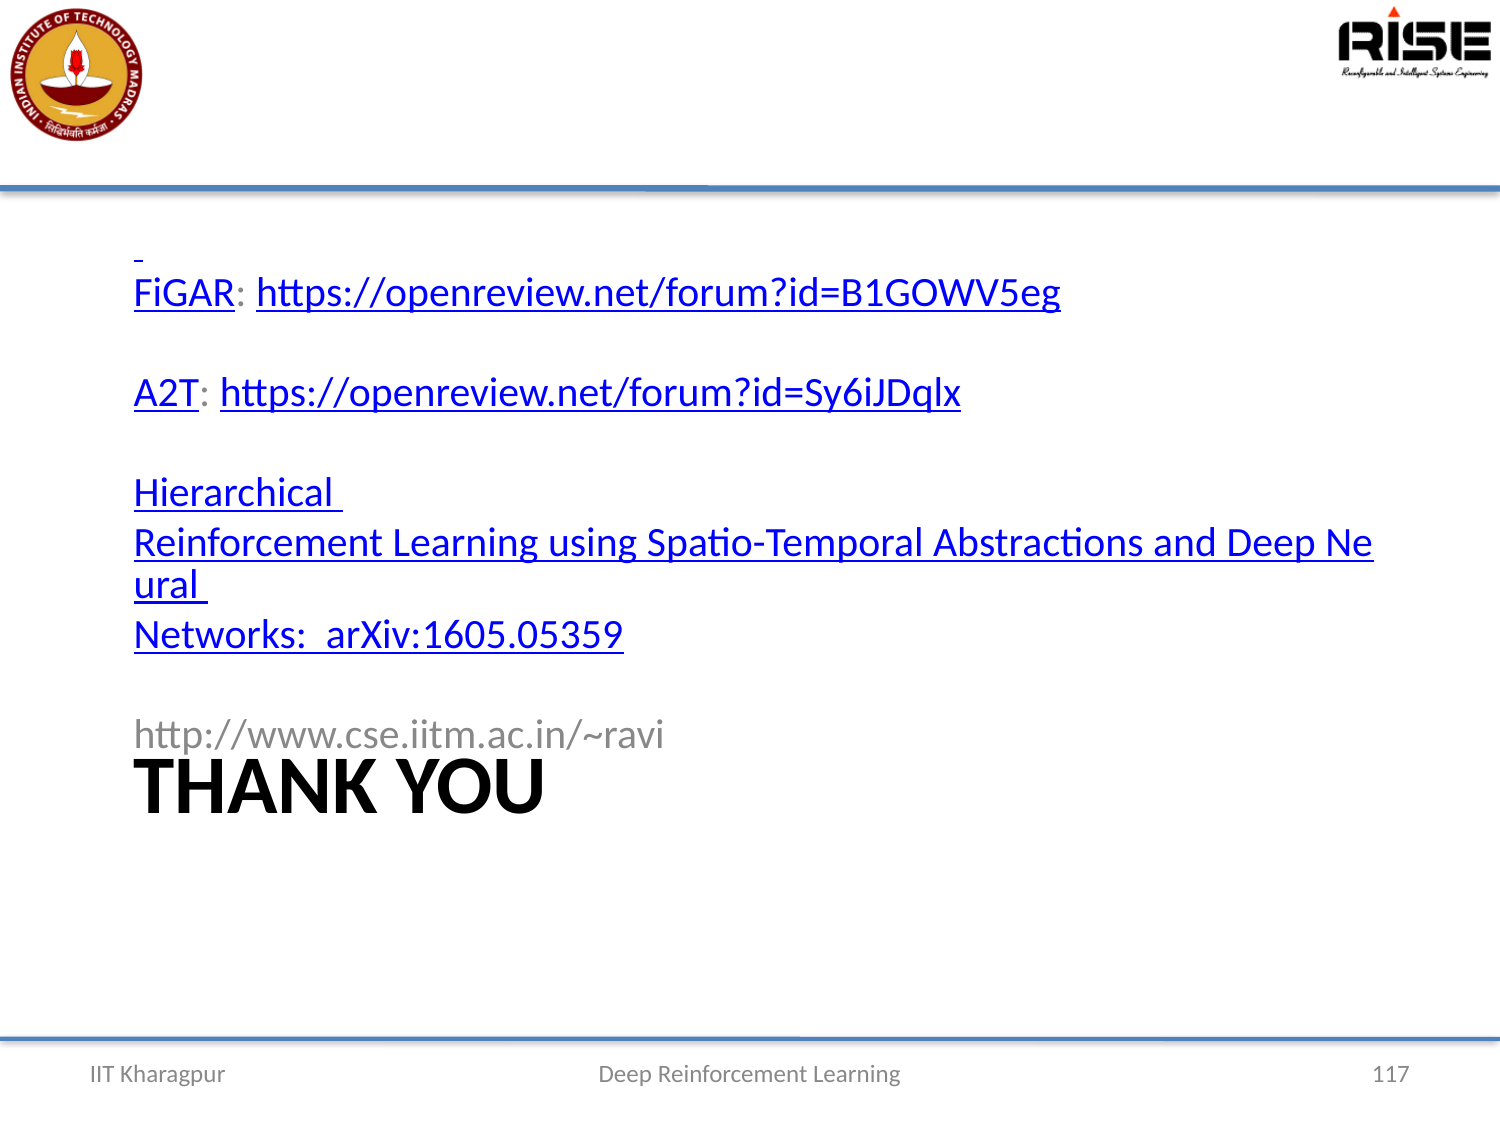

FiGAR: https://openreview.net/forum?id=B1GOWV5eg

A2T: https://openreview.net/forum?id=Sy6iJDqlx

Hierarchical Reinforcement Learning using Spatio-Temporal Abstractions and Deep Neural Networks:  arXiv:1605.05359

http://www.cse.iitm.ac.in/~ravi
# THANK YOU
IIT Kharagpur
Deep Reinforcement Learning
117